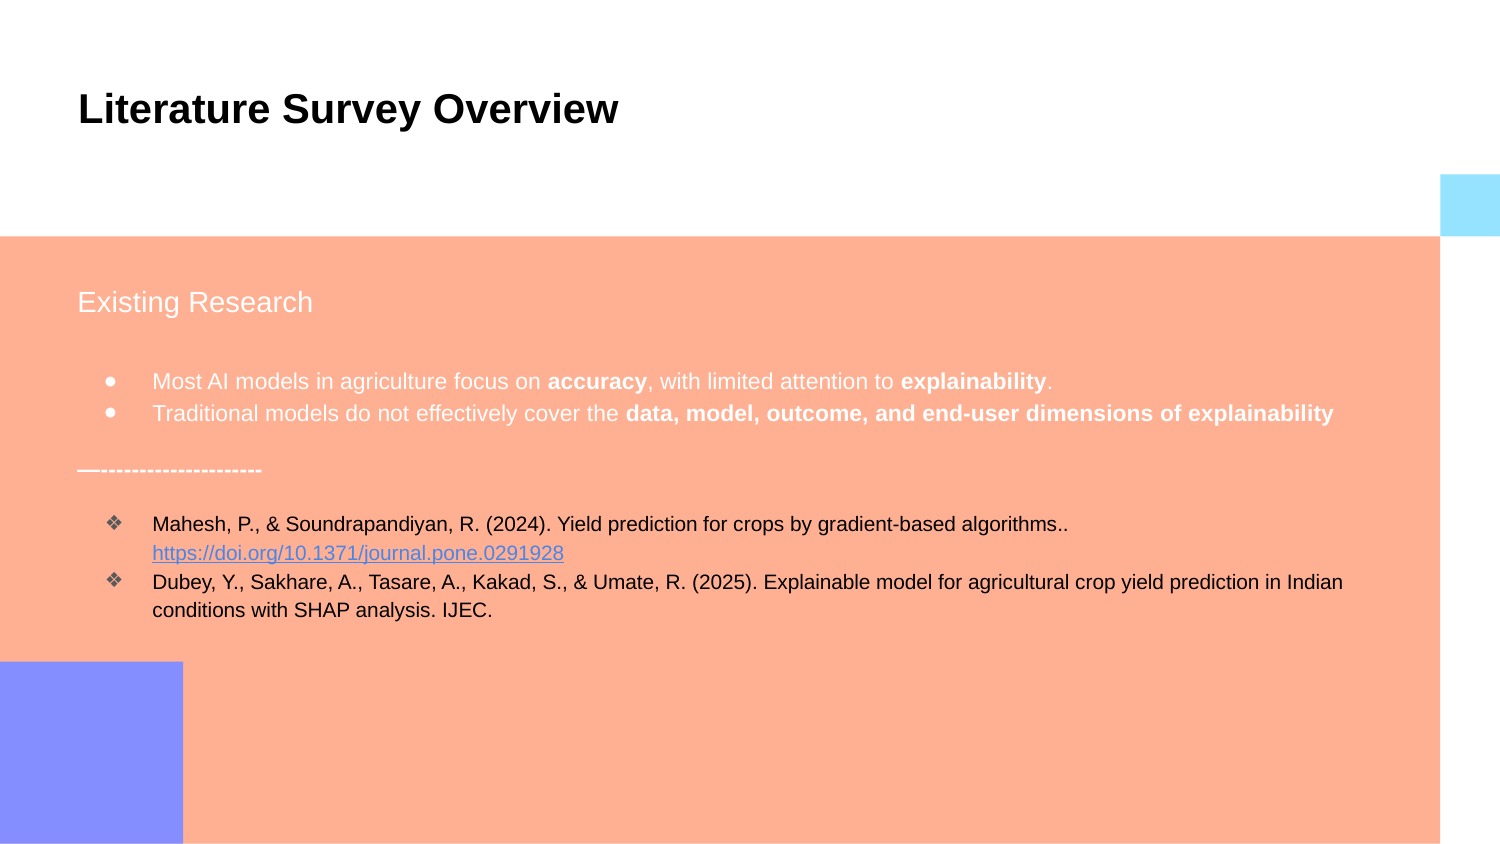

# Literature Survey Overview
Existing Research
Most AI models in agriculture focus on accuracy, with limited attention to explainability.
Traditional models do not effectively cover the data, model, outcome, and end-user dimensions of explainability​
—---------------------
Mahesh, P., & Soundrapandiyan, R. (2024). Yield prediction for crops by gradient-based algorithms.. https://doi.org/10.1371/journal.pone.0291928
Dubey, Y., Sakhare, A., Tasare, A., Kakad, S., & Umate, R. (2025). Explainable model for agricultural crop yield prediction in Indian conditions with SHAP analysis. IJEC.